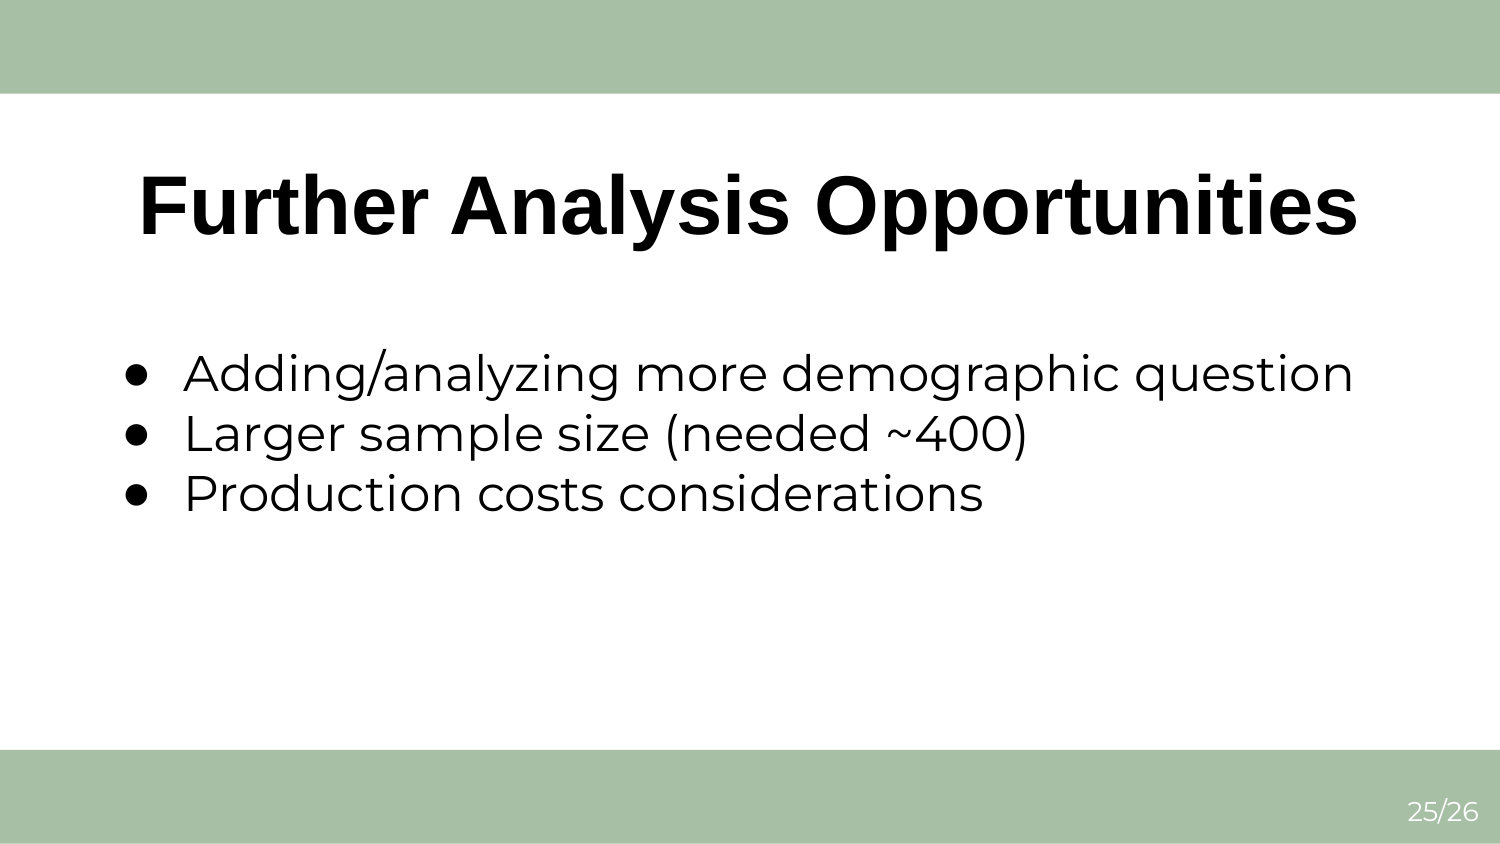

# Further Analysis Opportunities
Adding/analyzing more demographic question
Larger sample size (needed ~400)
Production costs considerations
25/26
25